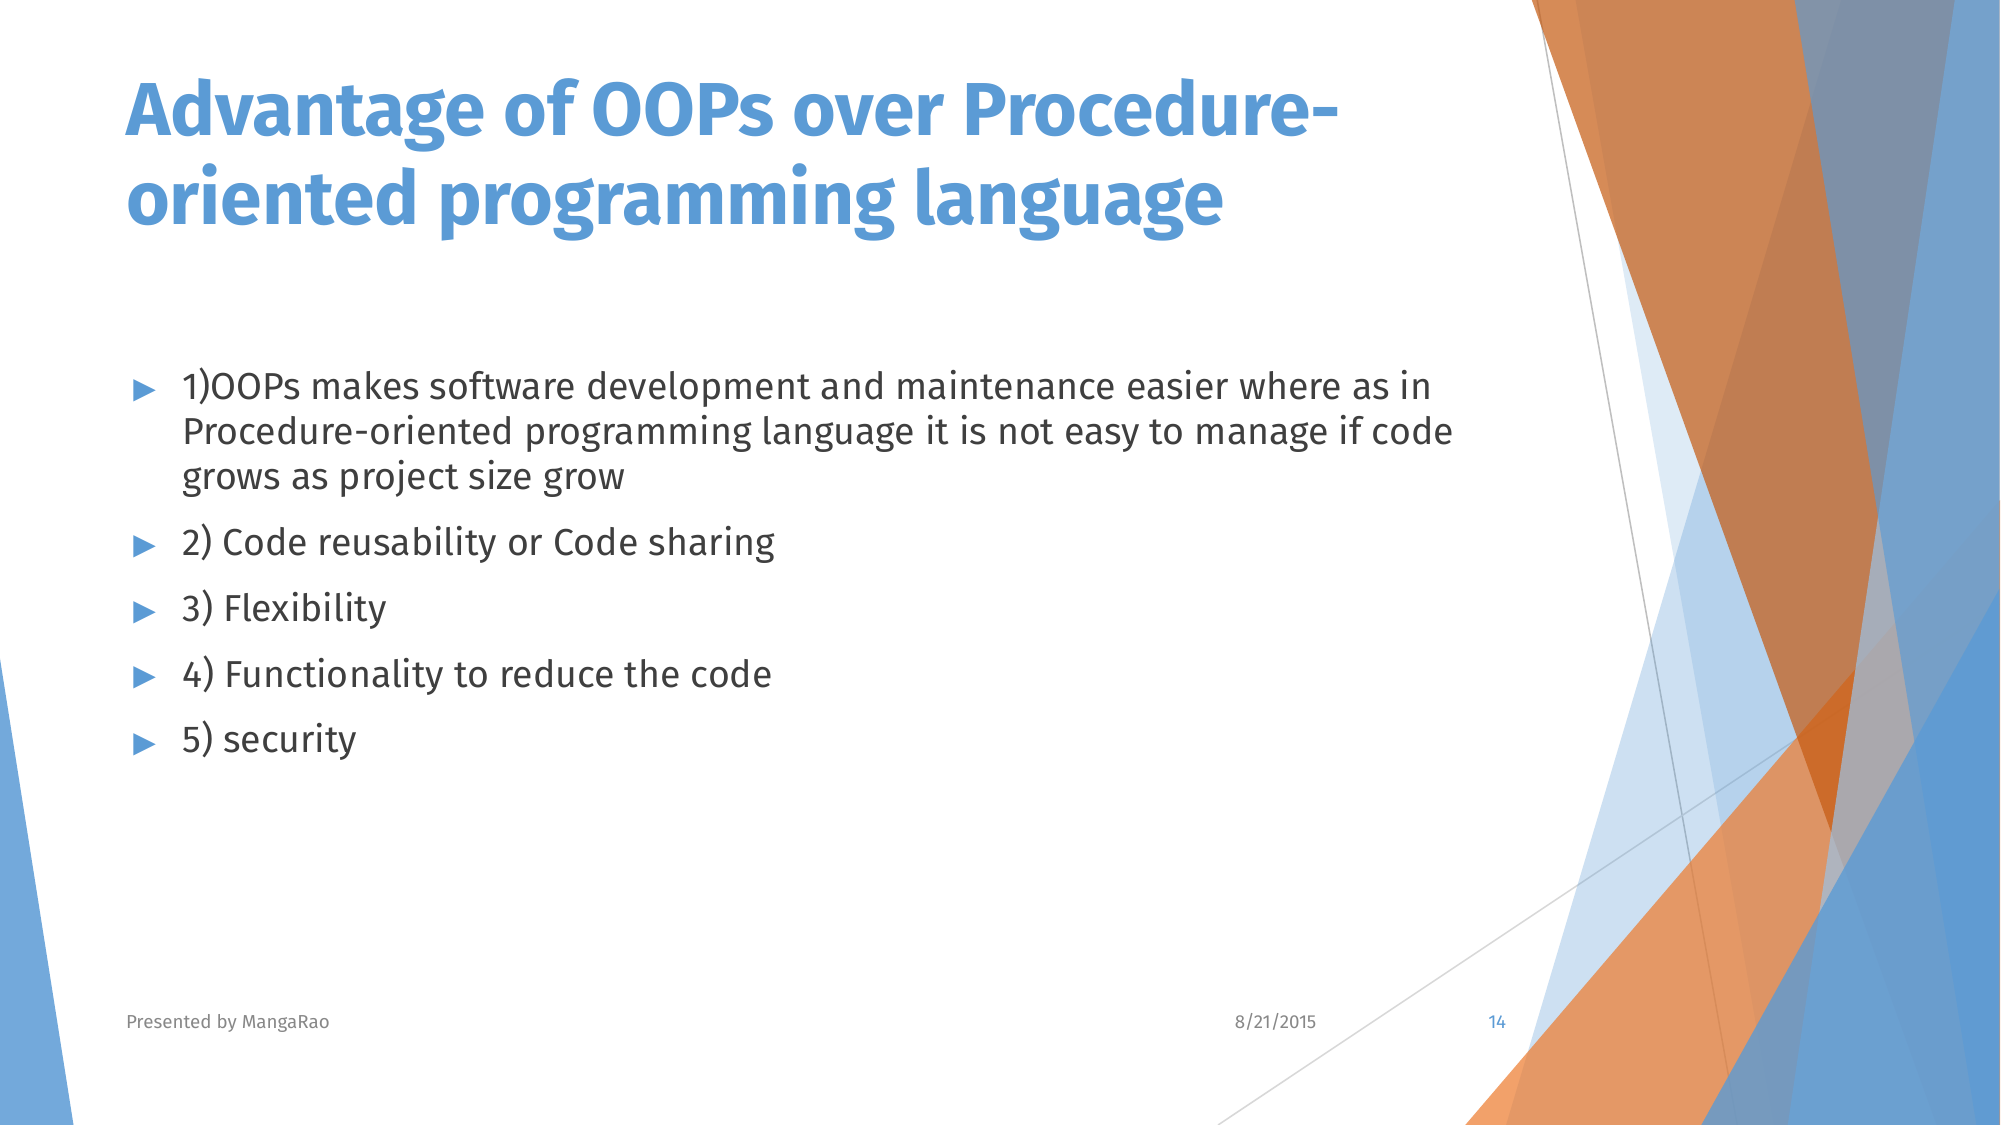

# Advantage of OOPs over Procedure-oriented programming language
1)OOPs makes software development and maintenance easier where as in Procedure-oriented programming language it is not easy to manage if code grows as project size grow
2) Code reusability or Code sharing
3) Flexibility
4) Functionality to reduce the code
5) security

Presented by MangaRao
8/21/2015
14